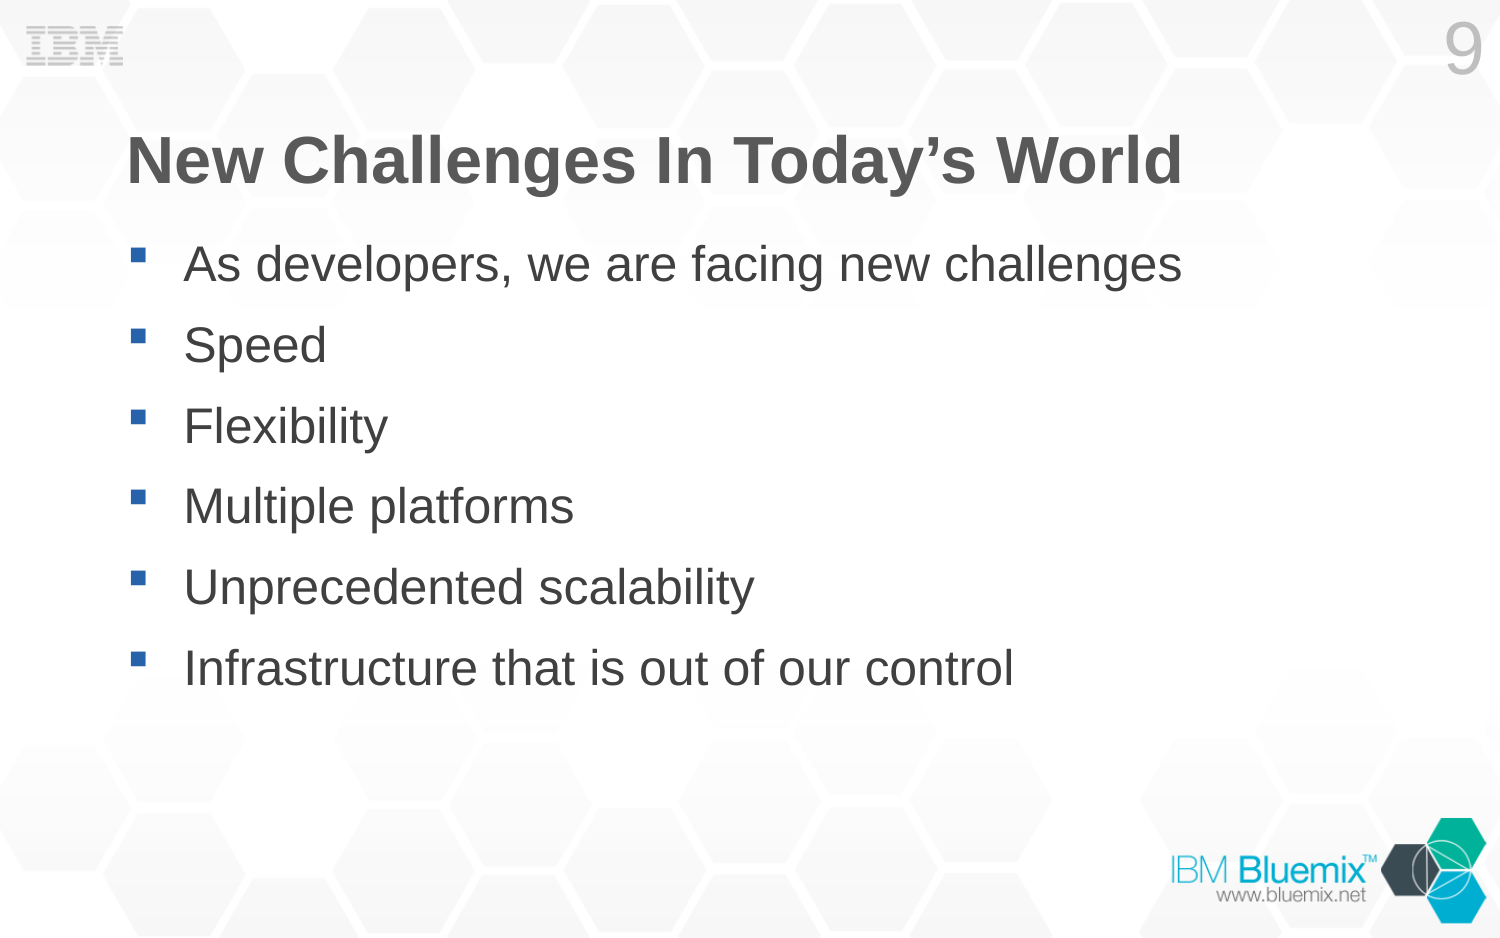

9
# New Challenges In Today’s World
As developers, we are facing new challenges
Speed
Flexibility
Multiple platforms
Unprecedented scalability
Infrastructure that is out of our control